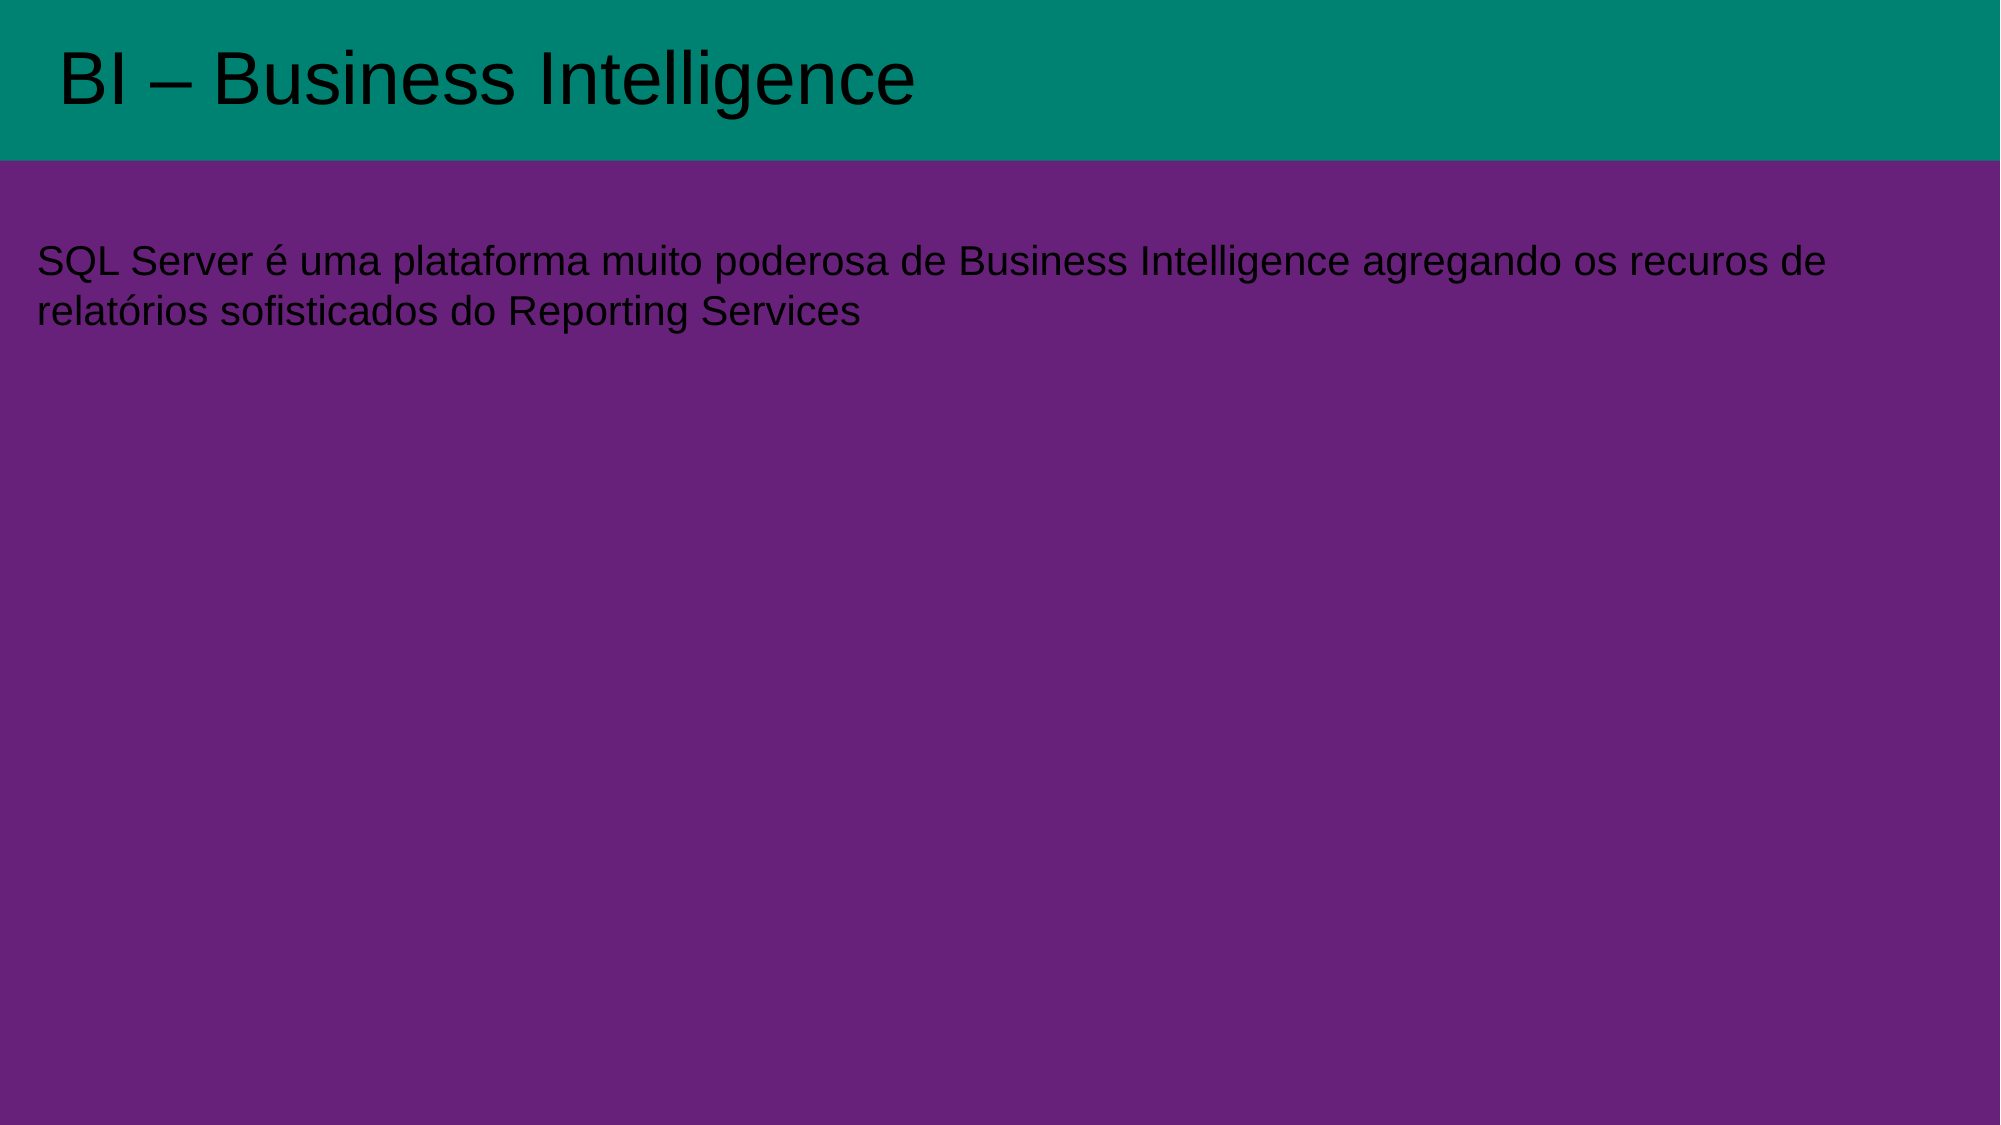

BI – Business Intelligence
SQL Server é uma plataforma muito poderosa de Business Intelligence agregando os recuros de relatórios sofisticados do Reporting Services